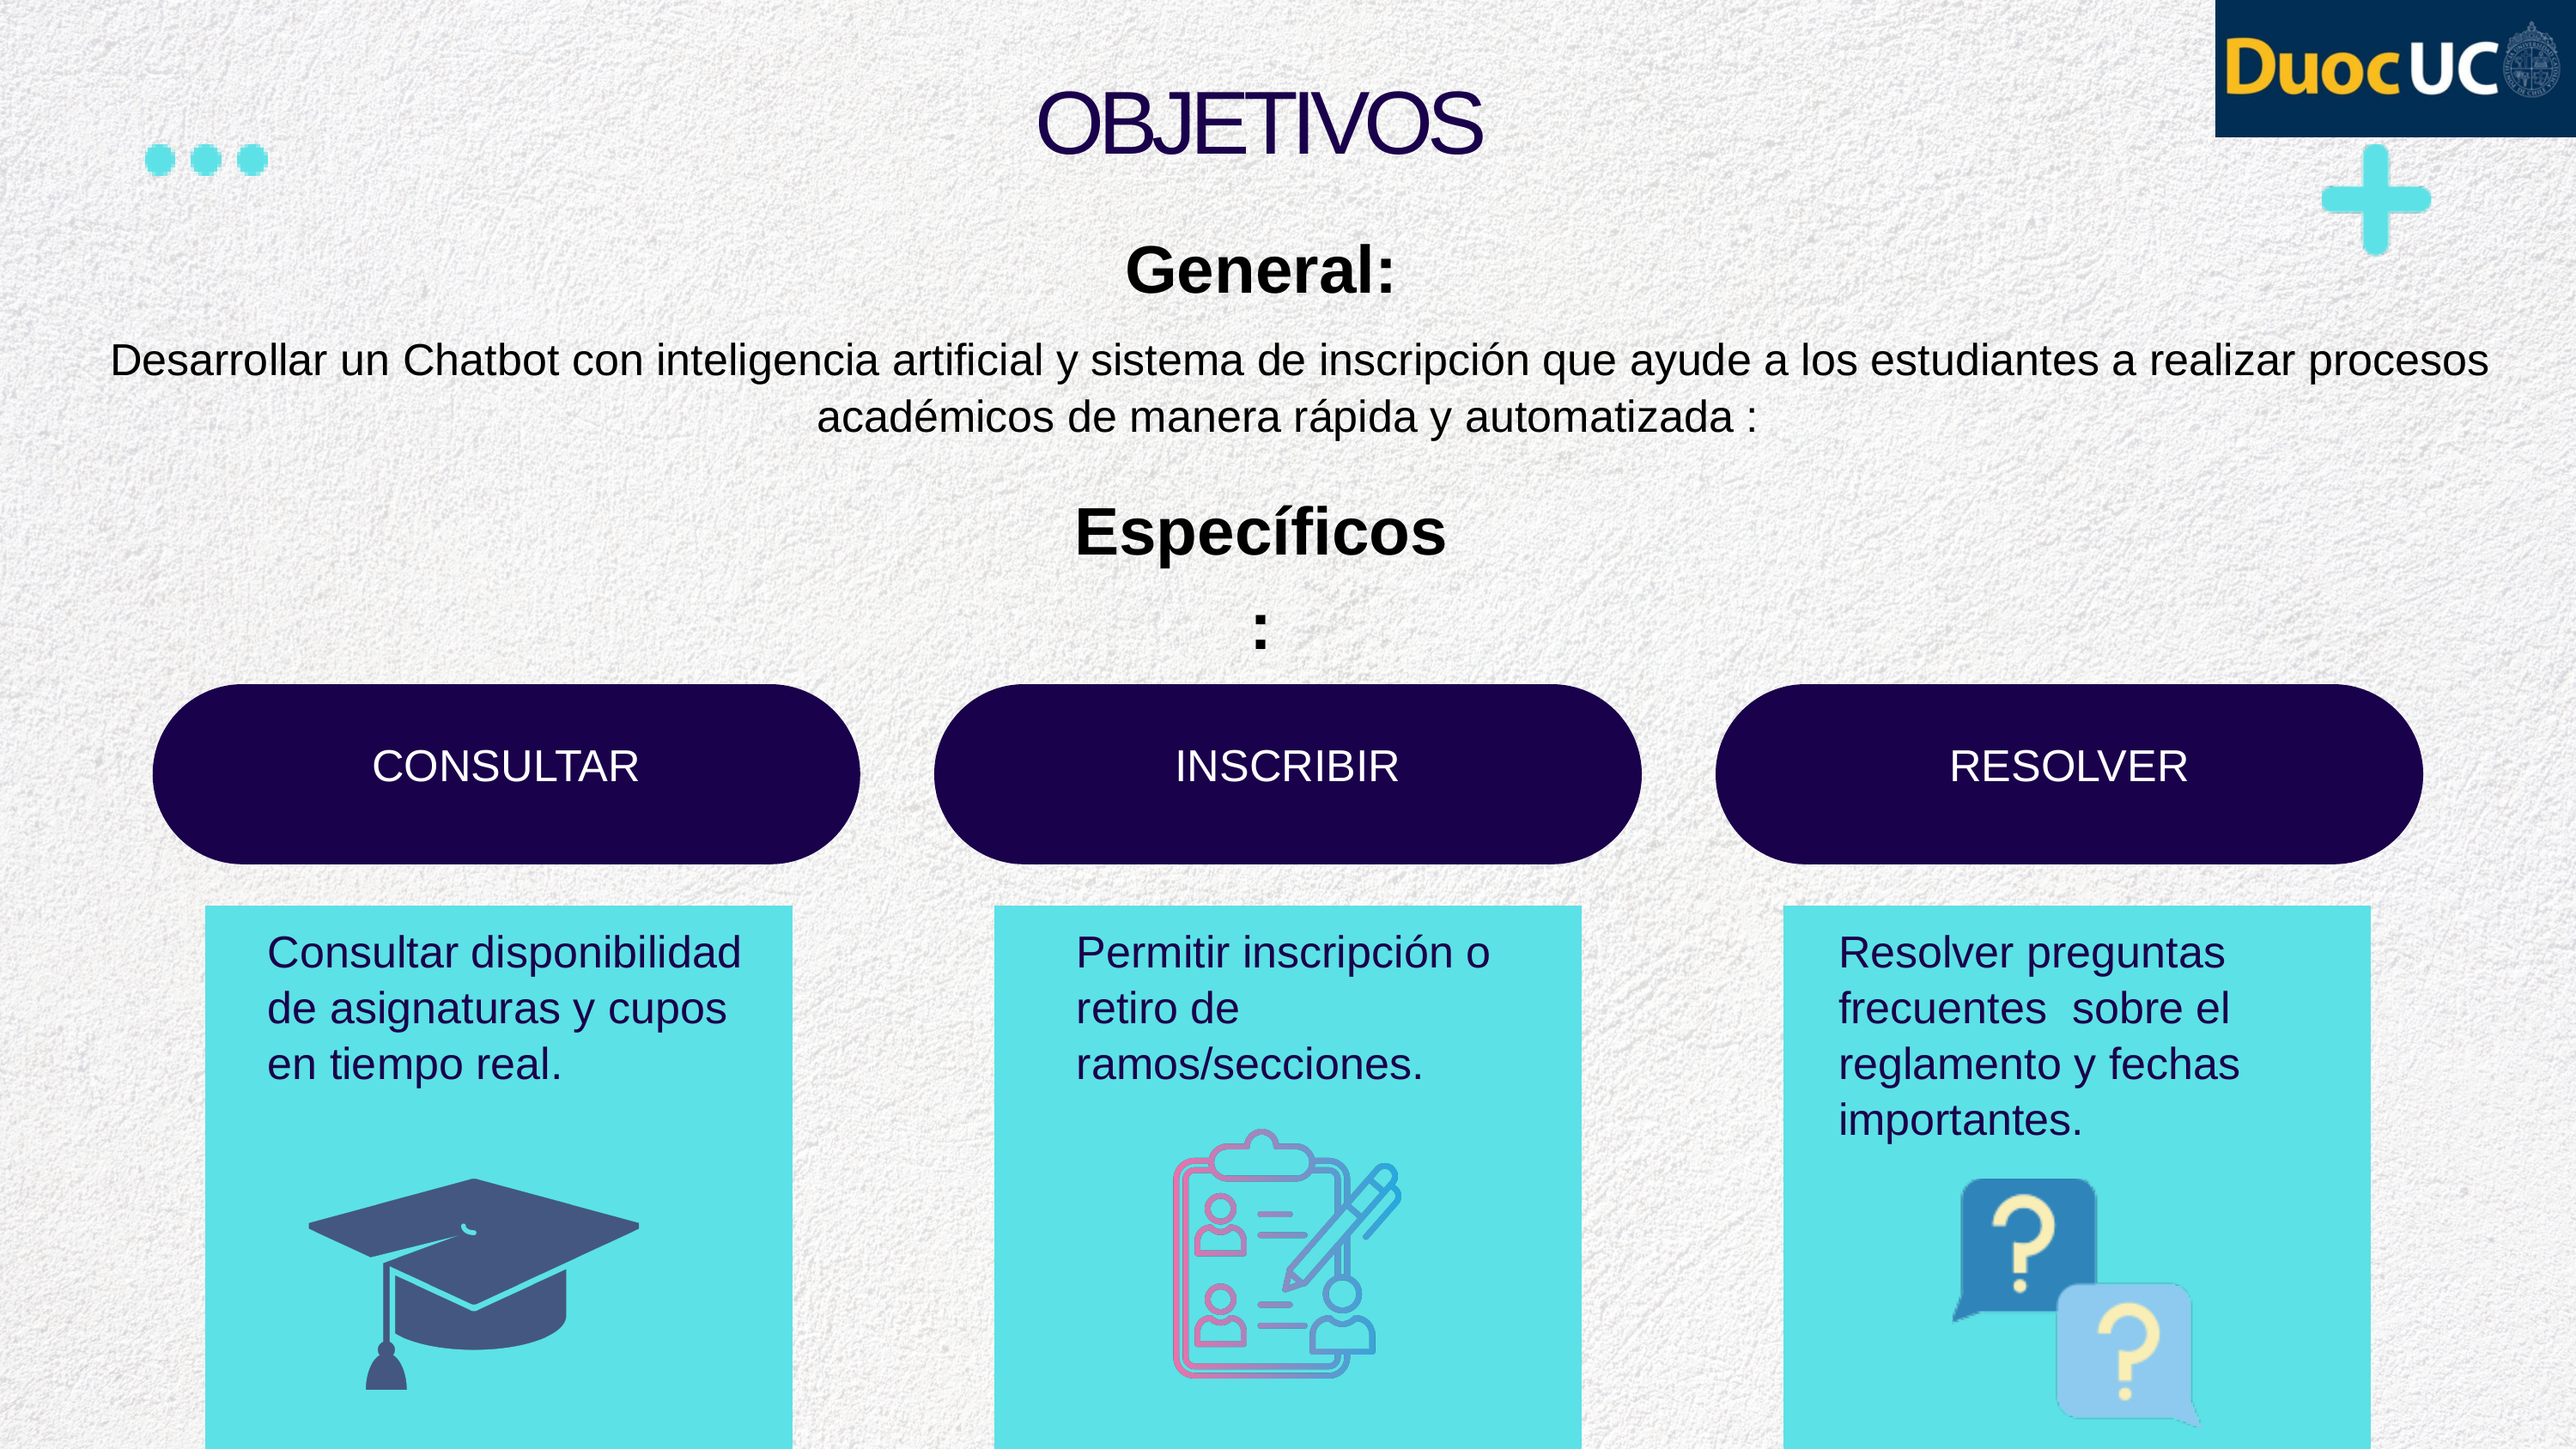

OBJETIVOS

General:
  Desarrollar un Chatbot con inteligencia artificial y sistema de inscripción que ayude a los estudiantes a realizar procesos académicos de manera rápida y automatizada :
Específicos:

CONSULTAR

INSCRIBIR

RESOLVER

Consultar disponibilidad de asignaturas y cupos en tiempo real.

Permitir inscripción o retiro de ramos/secciones.
Resolver preguntas frecuentes  sobre el reglamento y fechas importantes.